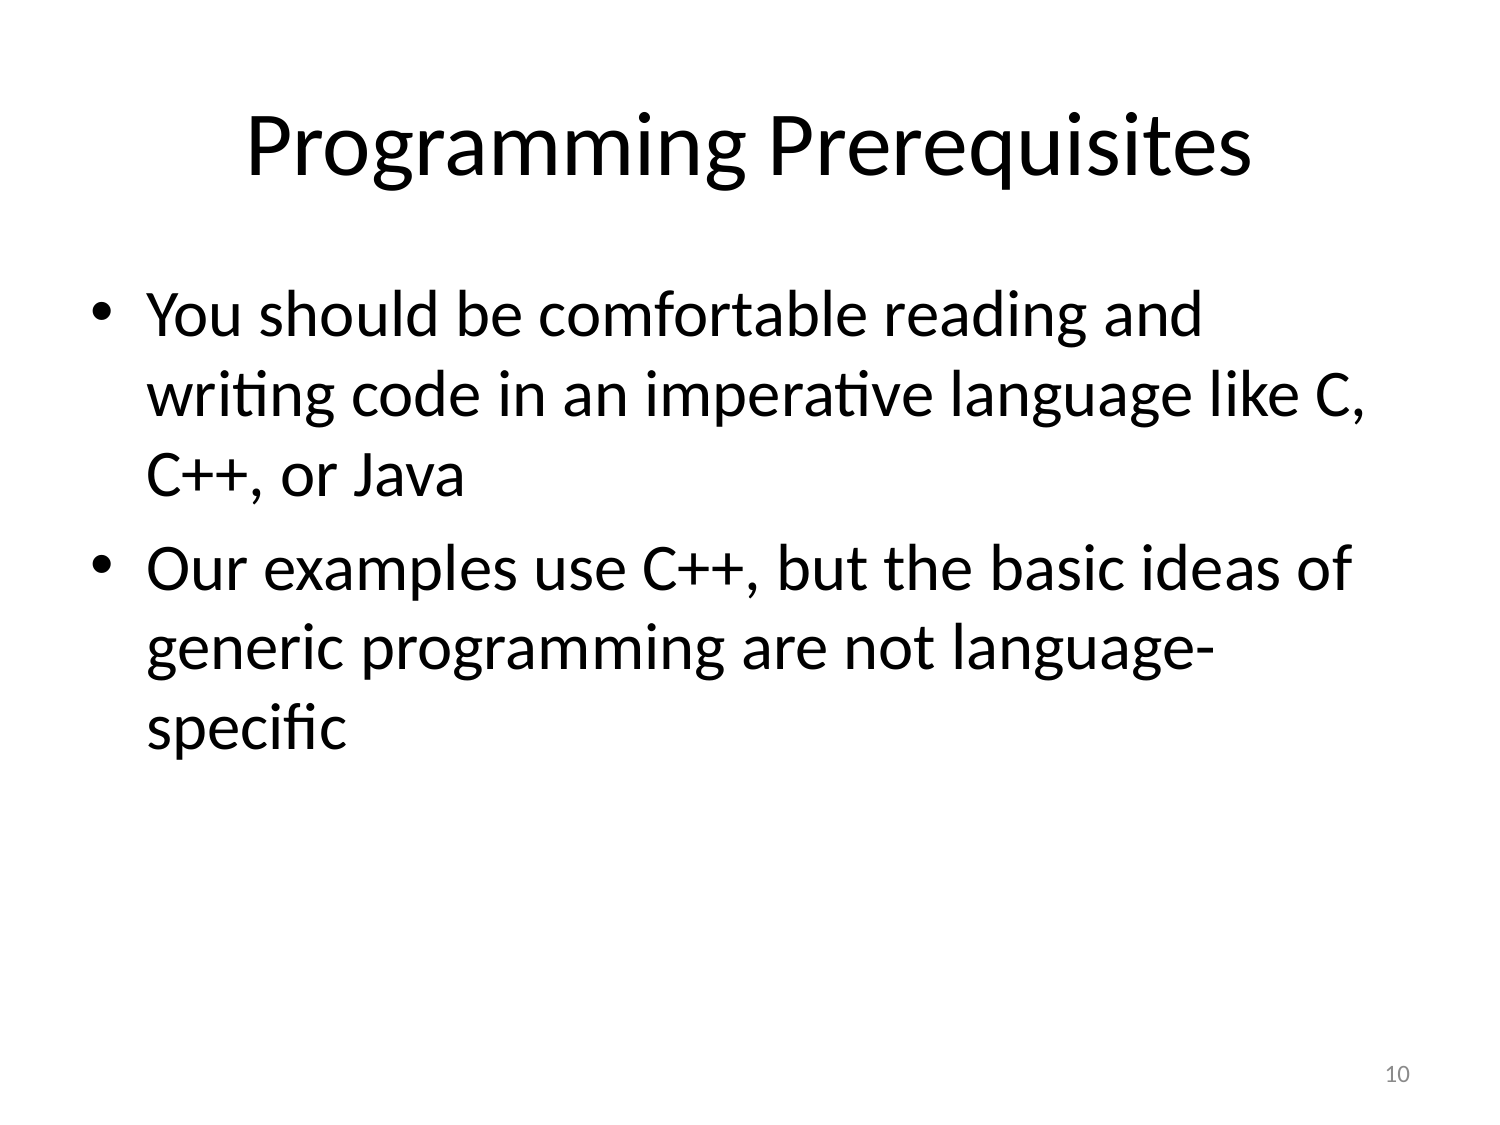

# Programming Prerequisites
You should be comfortable reading and writing code in an imperative language like C, C++, or Java
Our examples use C++, but the basic ideas of generic programming are not language-specific
10